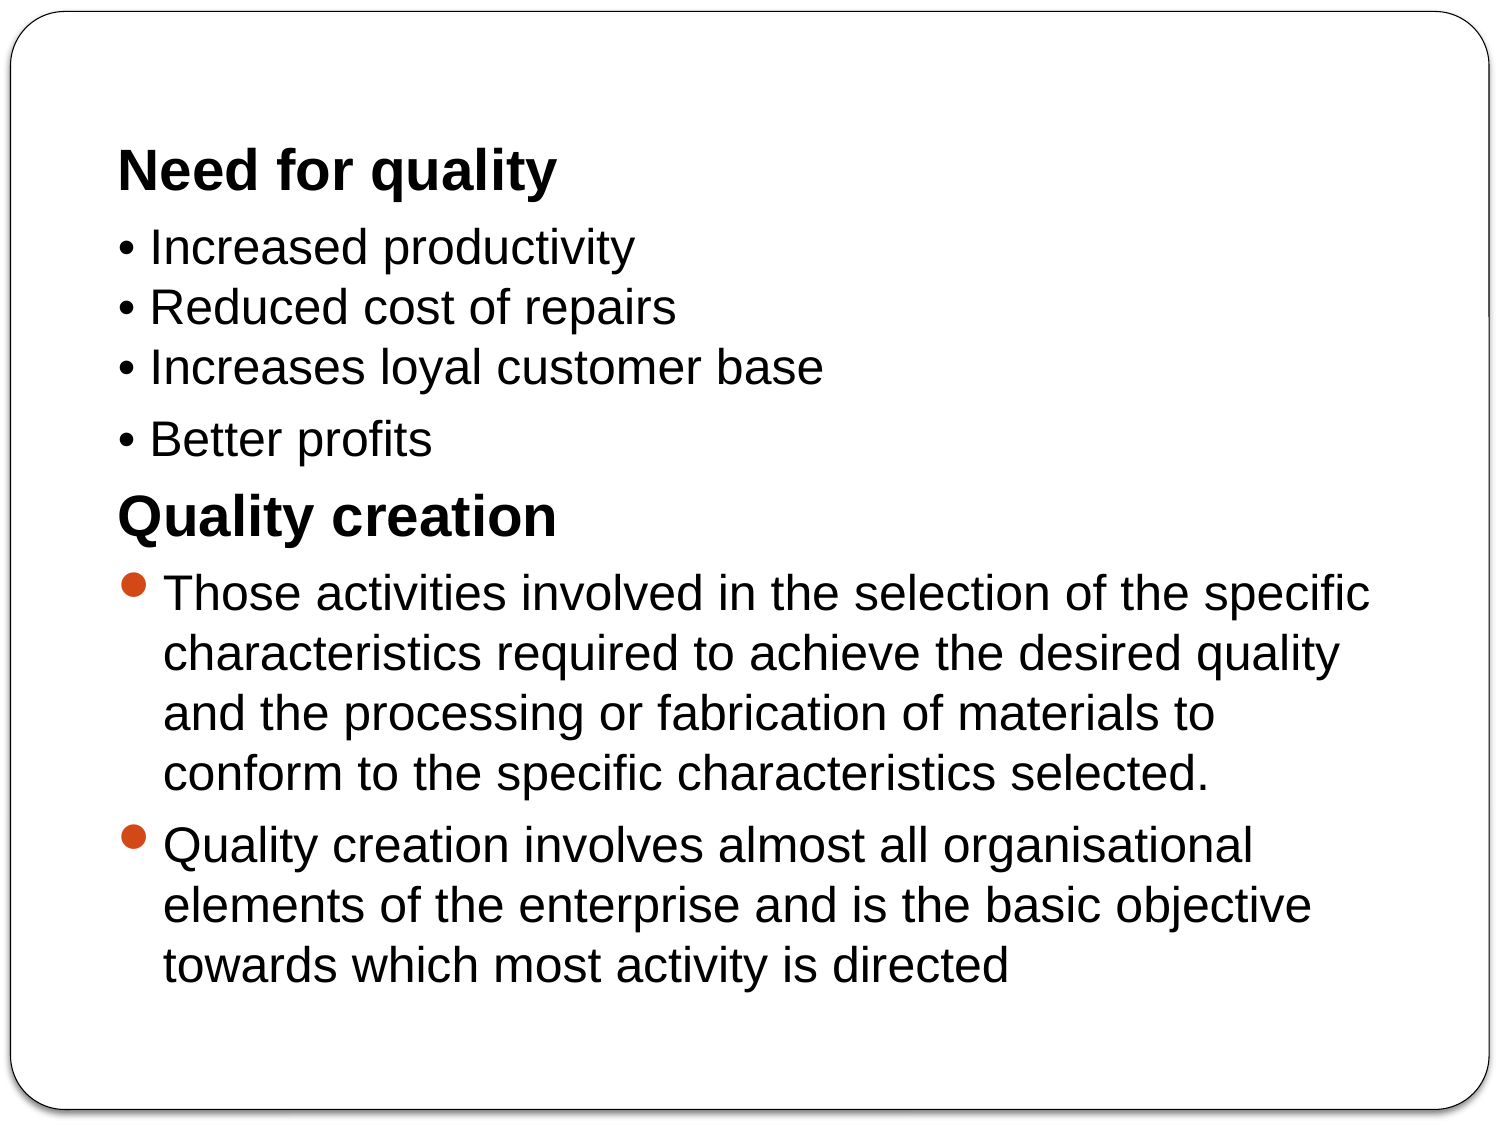

Need for quality
• Increased productivity
• Reduced cost of repairs
• Increases loyal customer base
• Better profits
Quality creation
Those activities involved in the selection of the specific characteristics required to achieve the desired quality and the processing or fabrication of materials to conform to the specific characteristics selected.
Quality creation involves almost all organisational elements of the enterprise and is the basic objective towards which most activity is directed